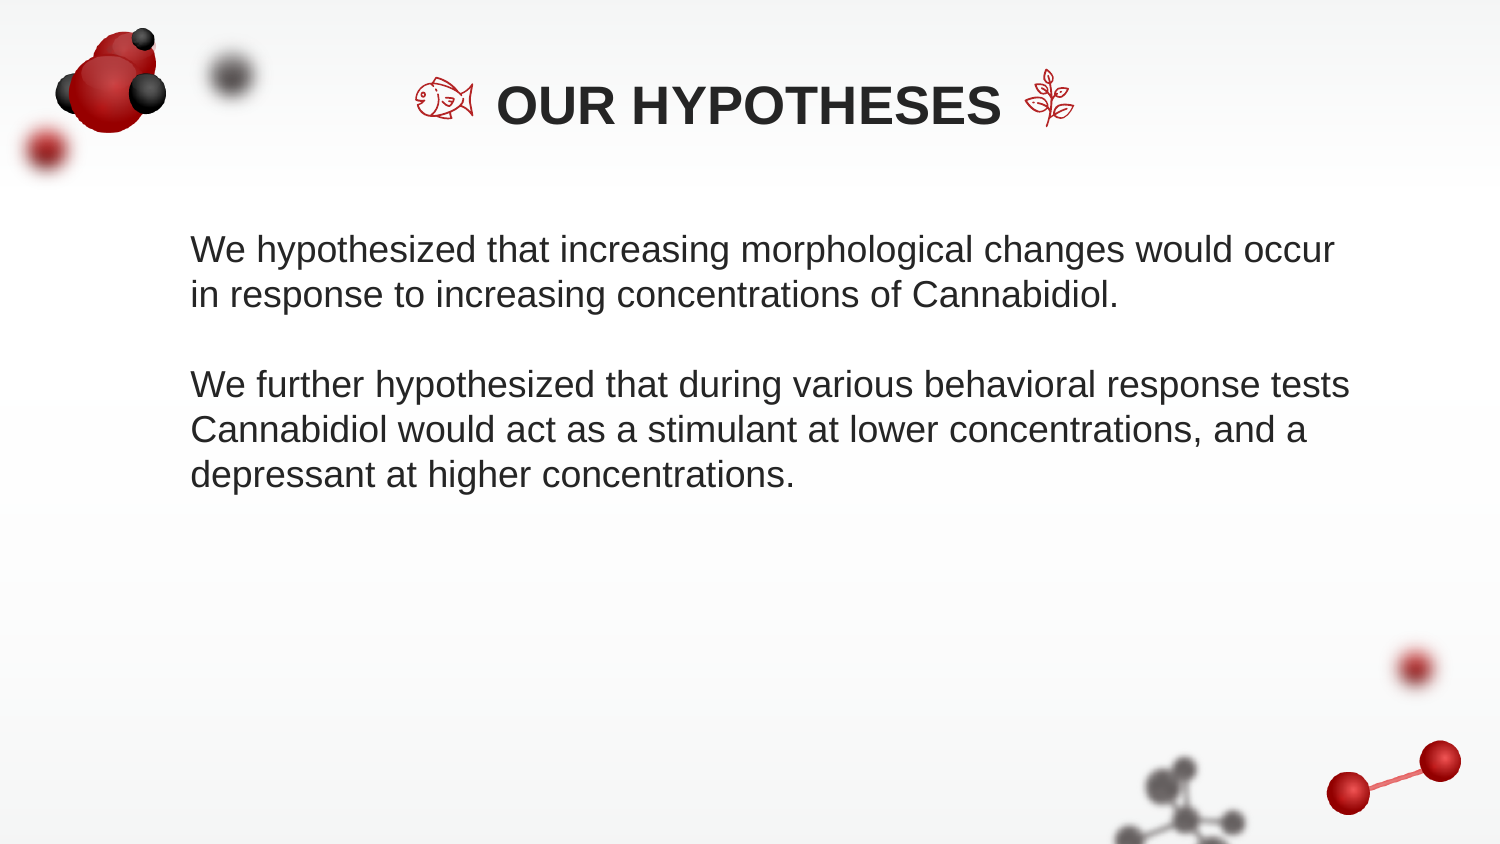

OUR HYPOTHESES

We hypothesized that increasing morphological changes would occur in response to increasing concentrations of Cannabidiol.

We further hypothesized that during various behavioral response tests Cannabidiol would act as a stimulant at lower concentrations, and a depressant at higher concentrations.